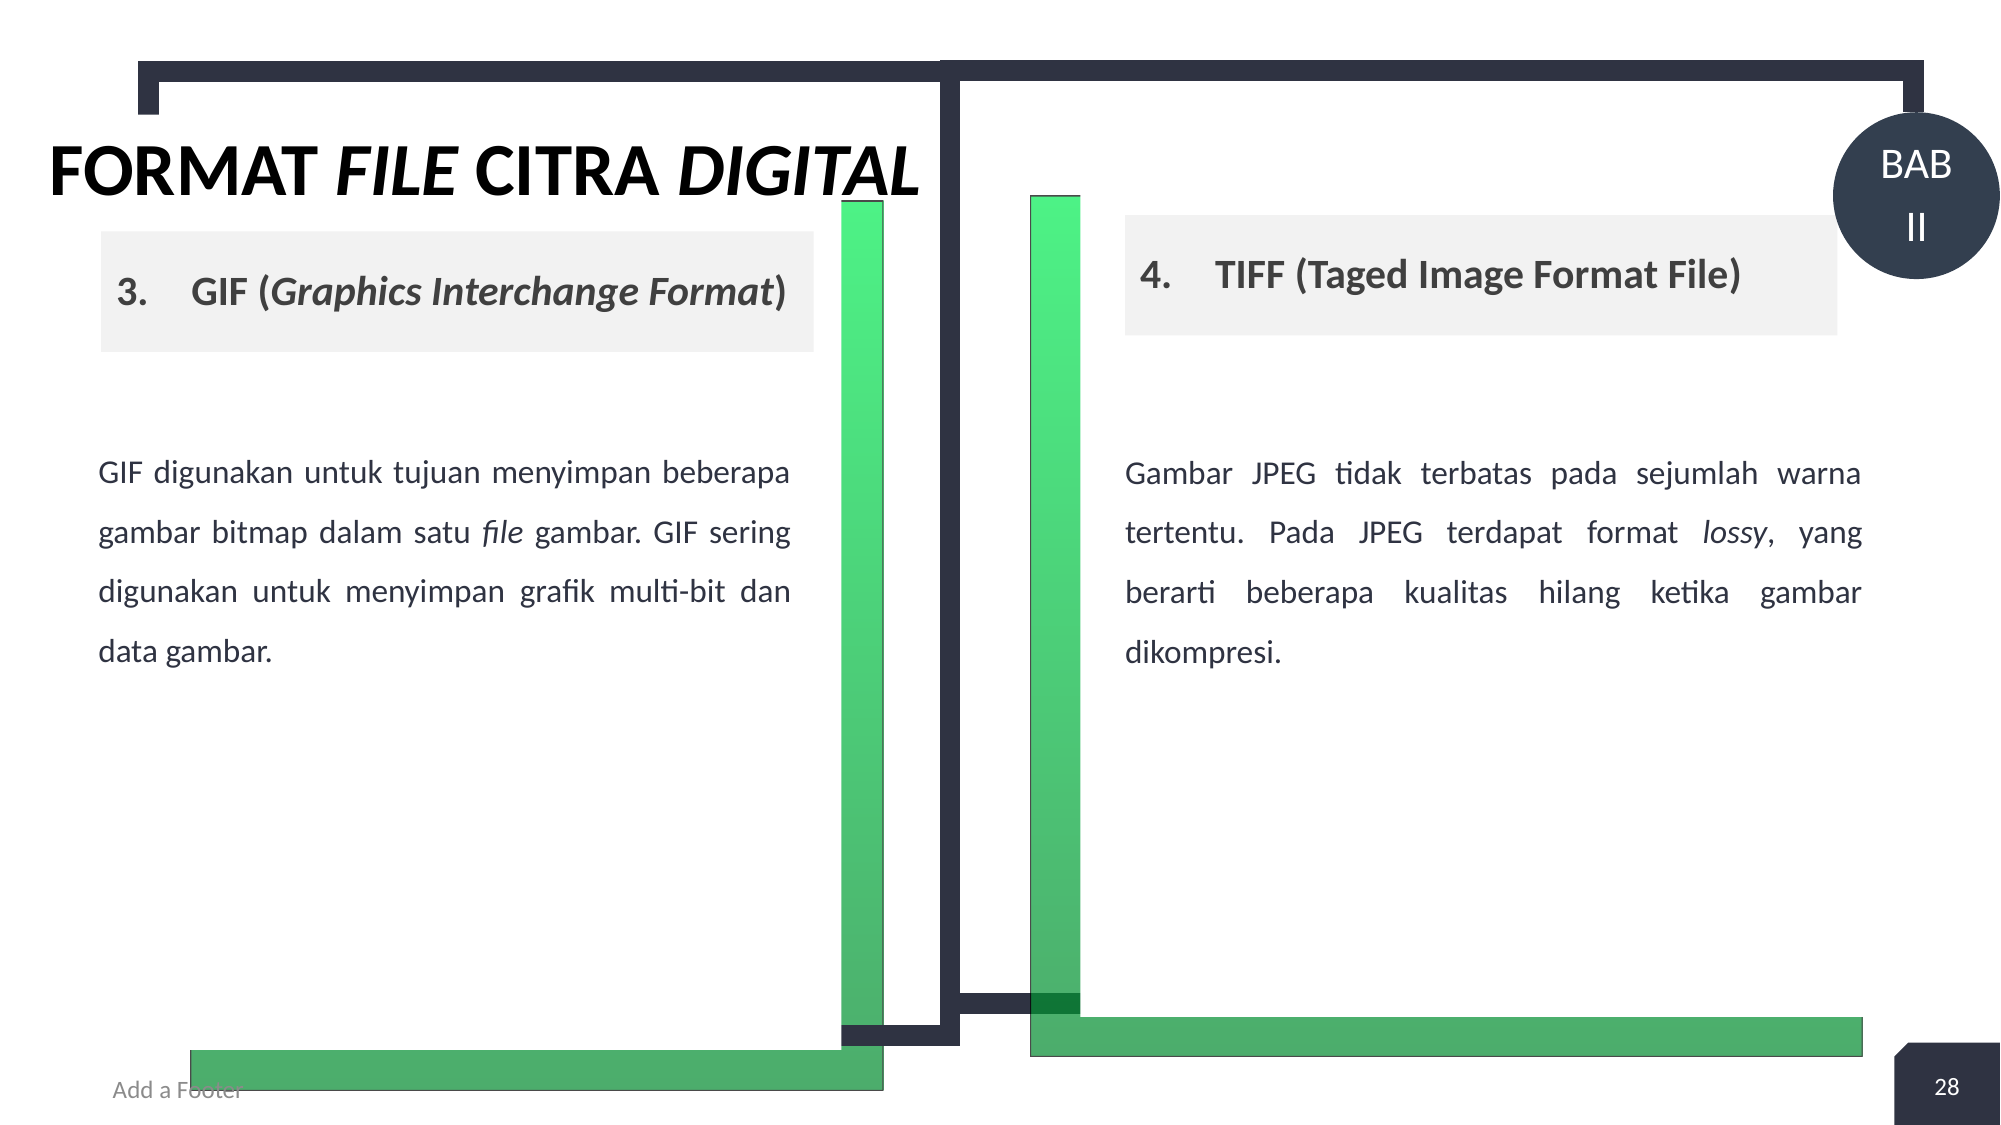

2

+

BAB
II
Format file citra digital
TIFF (Taged Image Format File)
GIF (Graphics Interchange Format)
GIF digunakan untuk tujuan menyimpan beberapa gambar bitmap dalam satu file gambar. GIF sering digunakan untuk menyimpan grafik multi-bit dan data gambar.
Gambar JPEG tidak terbatas pada sejumlah warna tertentu. Pada JPEG terdapat format lossy, yang berarti beberapa kualitas hilang ketika gambar dikompresi.
28
Add a Footer